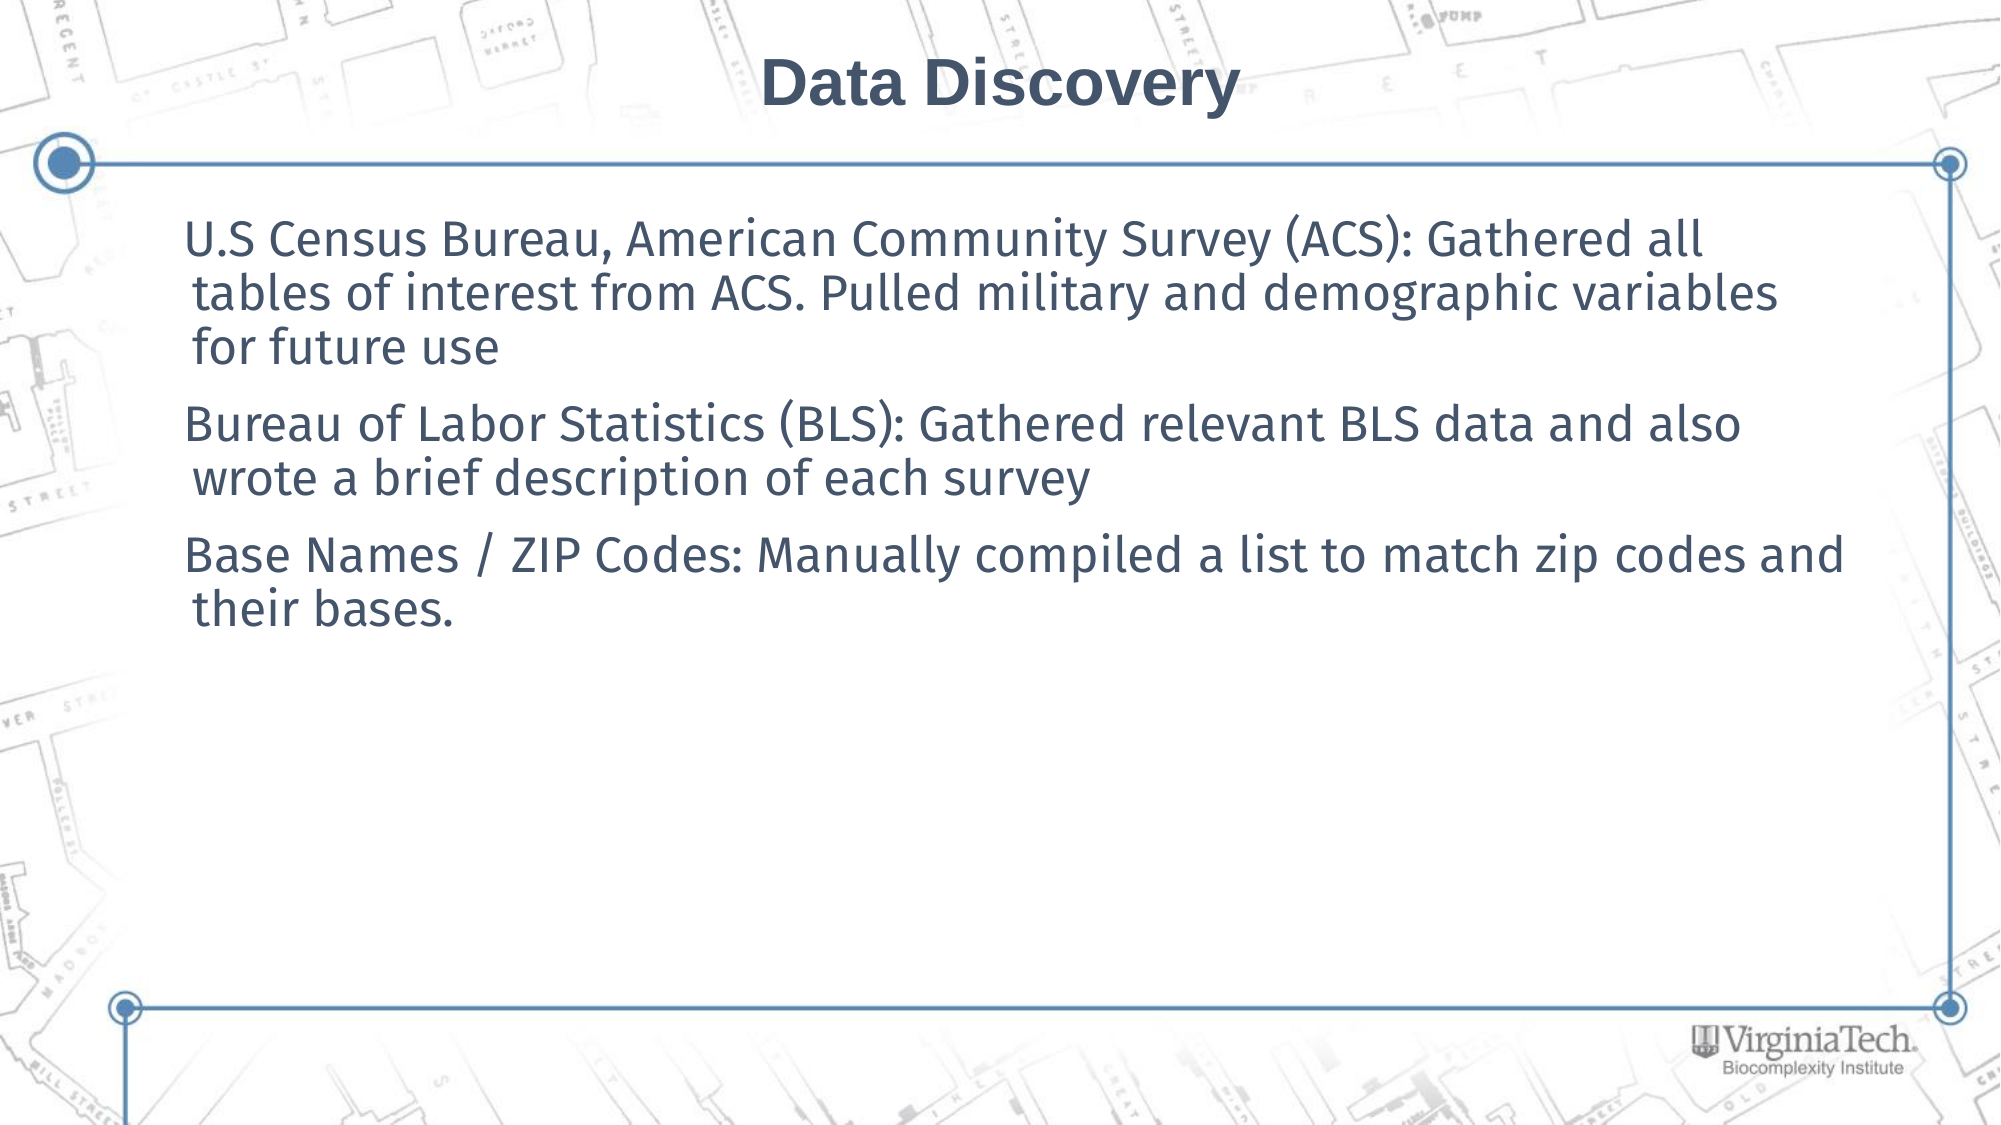

# Data Discovery
U.S Census Bureau, American Community Survey (ACS): Gathered all tables of interest from ACS. Pulled military and demographic variables for future use
Bureau of Labor Statistics (BLS): Gathered relevant BLS data and also wrote a brief description of each survey
Base Names / ZIP Codes: Manually compiled a list to match zip codes and their bases.